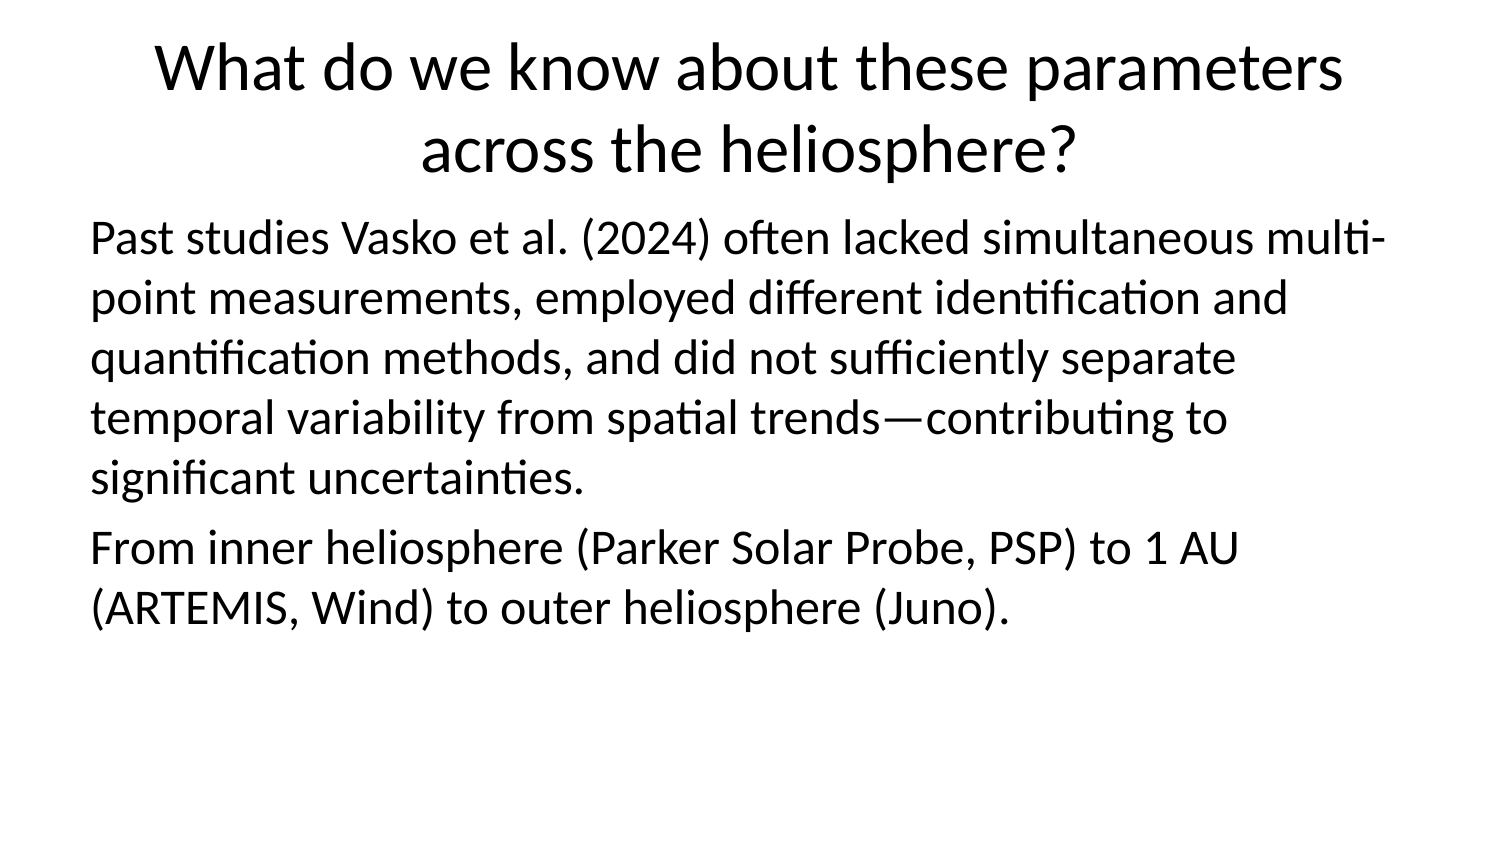

# What do we know about these parameters across the heliosphere?
Past studies Vasko et al. (2024) often lacked simultaneous multi-point measurements, employed different identification and quantification methods, and did not sufficiently separate temporal variability from spatial trends—contributing to significant uncertainties.
From inner heliosphere (Parker Solar Probe, PSP) to 1 AU (ARTEMIS, Wind) to outer heliosphere (Juno).